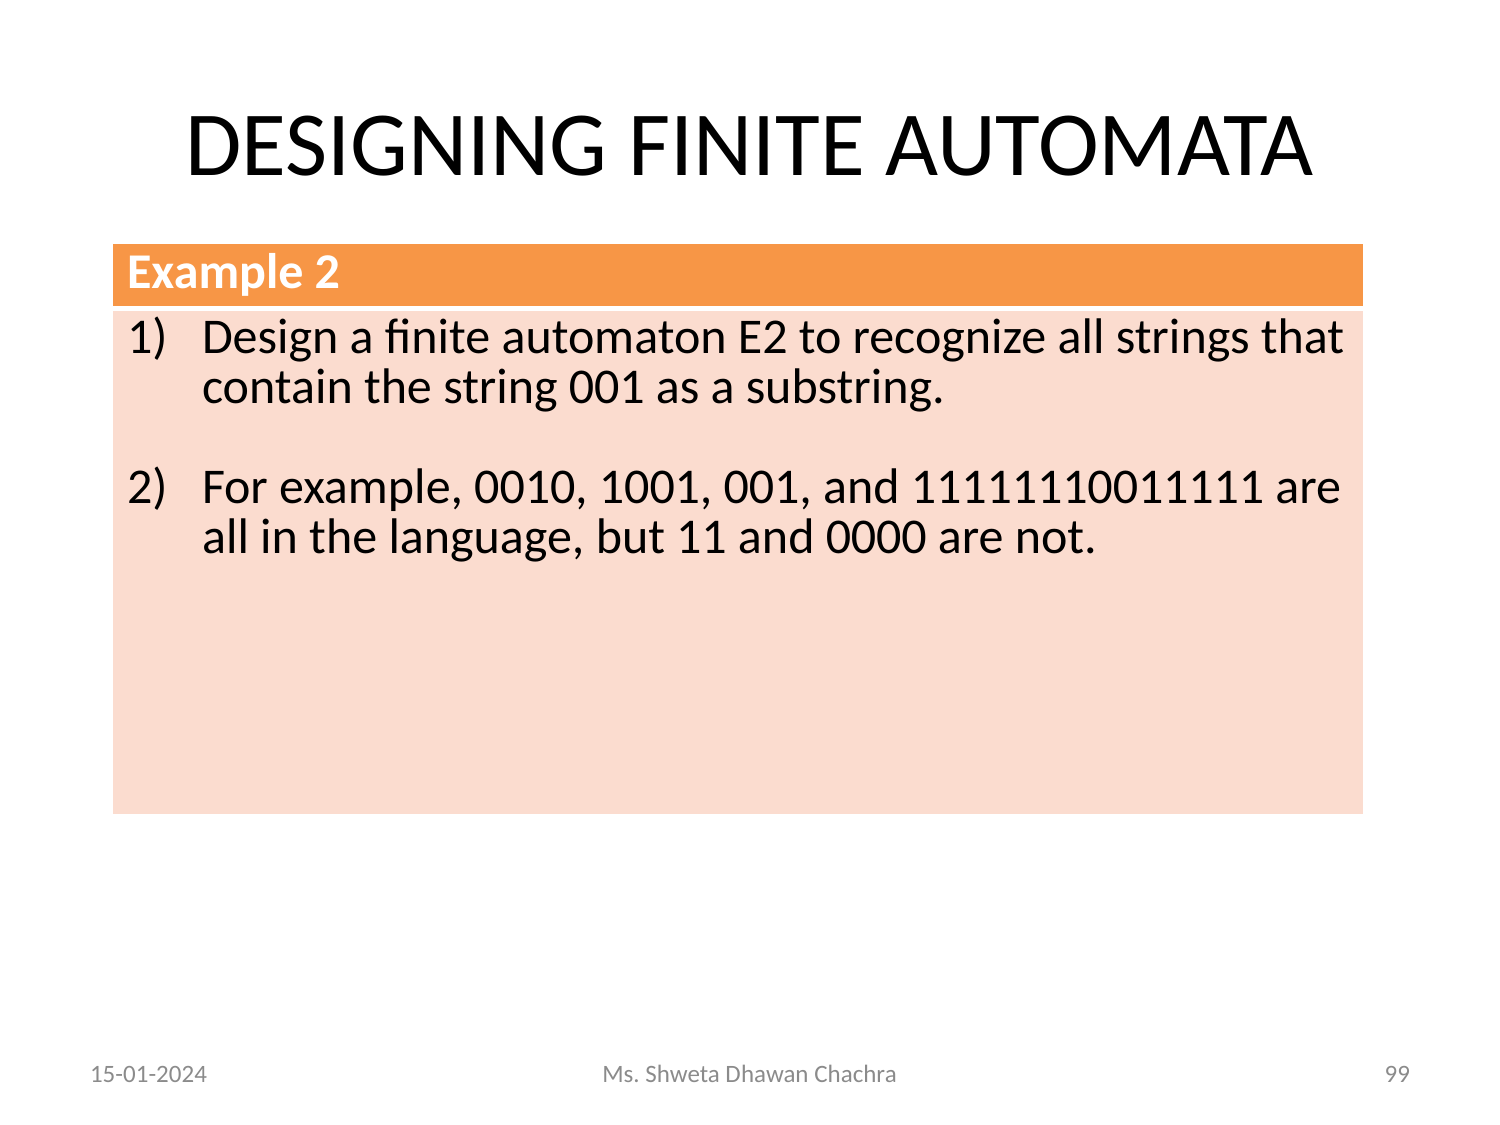

# DESIGNING FINITE AUTOMATA
| Example 2 |
| --- |
| Design a finite automaton E2 to recognize all strings that contain the string 001 as a substring. For example, 0010, 1001, 001, and 11111110011111 are all in the language, but 11 and 0000 are not. |

15-01-2024
Ms. Shweta Dhawan Chachra
99